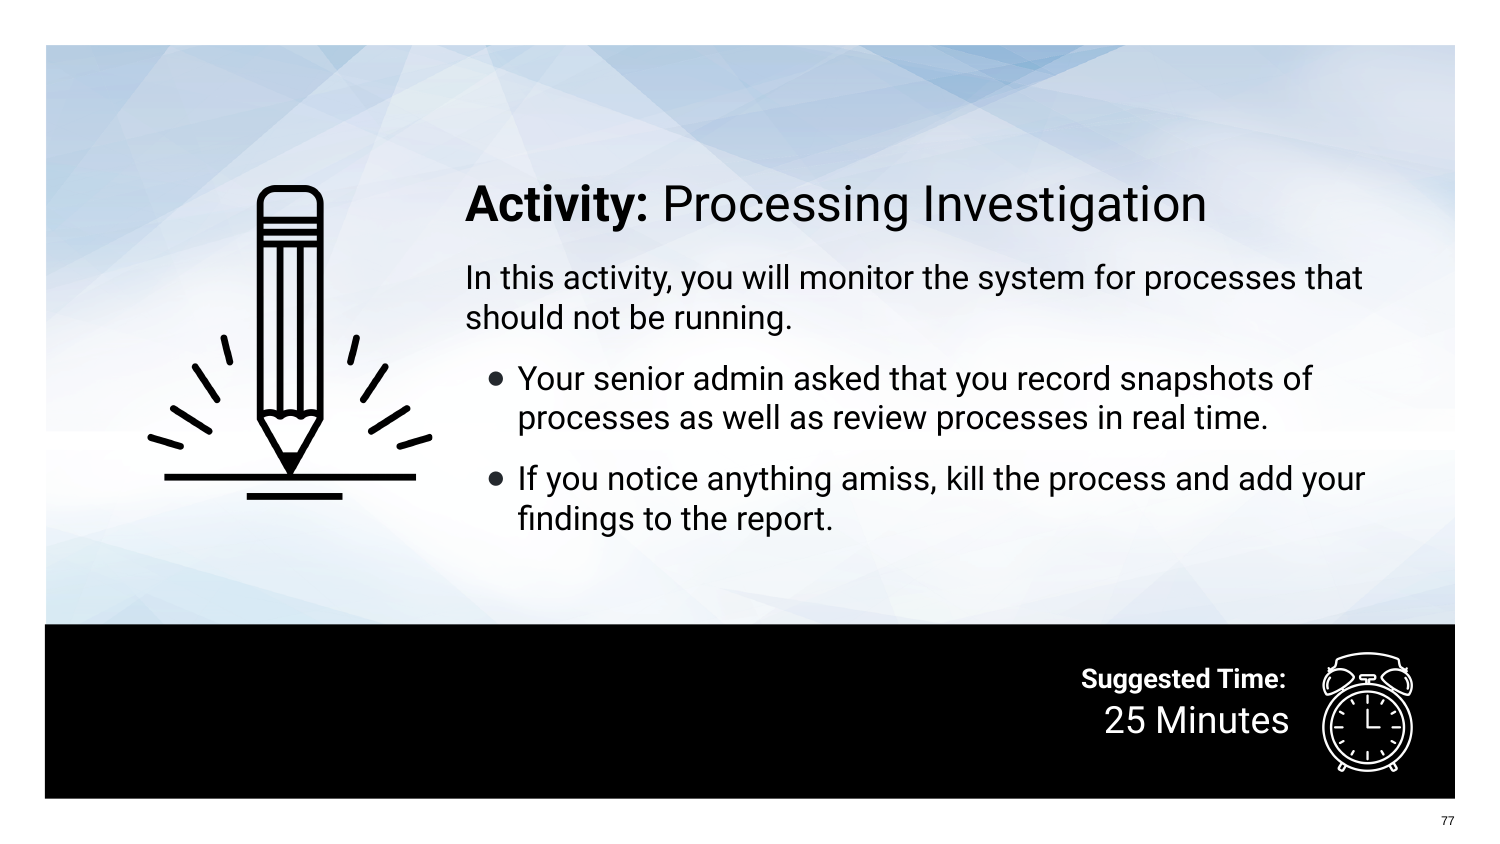

Activity: Processing Investigation
In this activity, you will monitor the system for processes that should not be running.
Your senior admin asked that you record snapshots of processes as well as review processes in real time.
If you notice anything amiss, kill the process and add your findings to the report.

# 25 Minutes

77